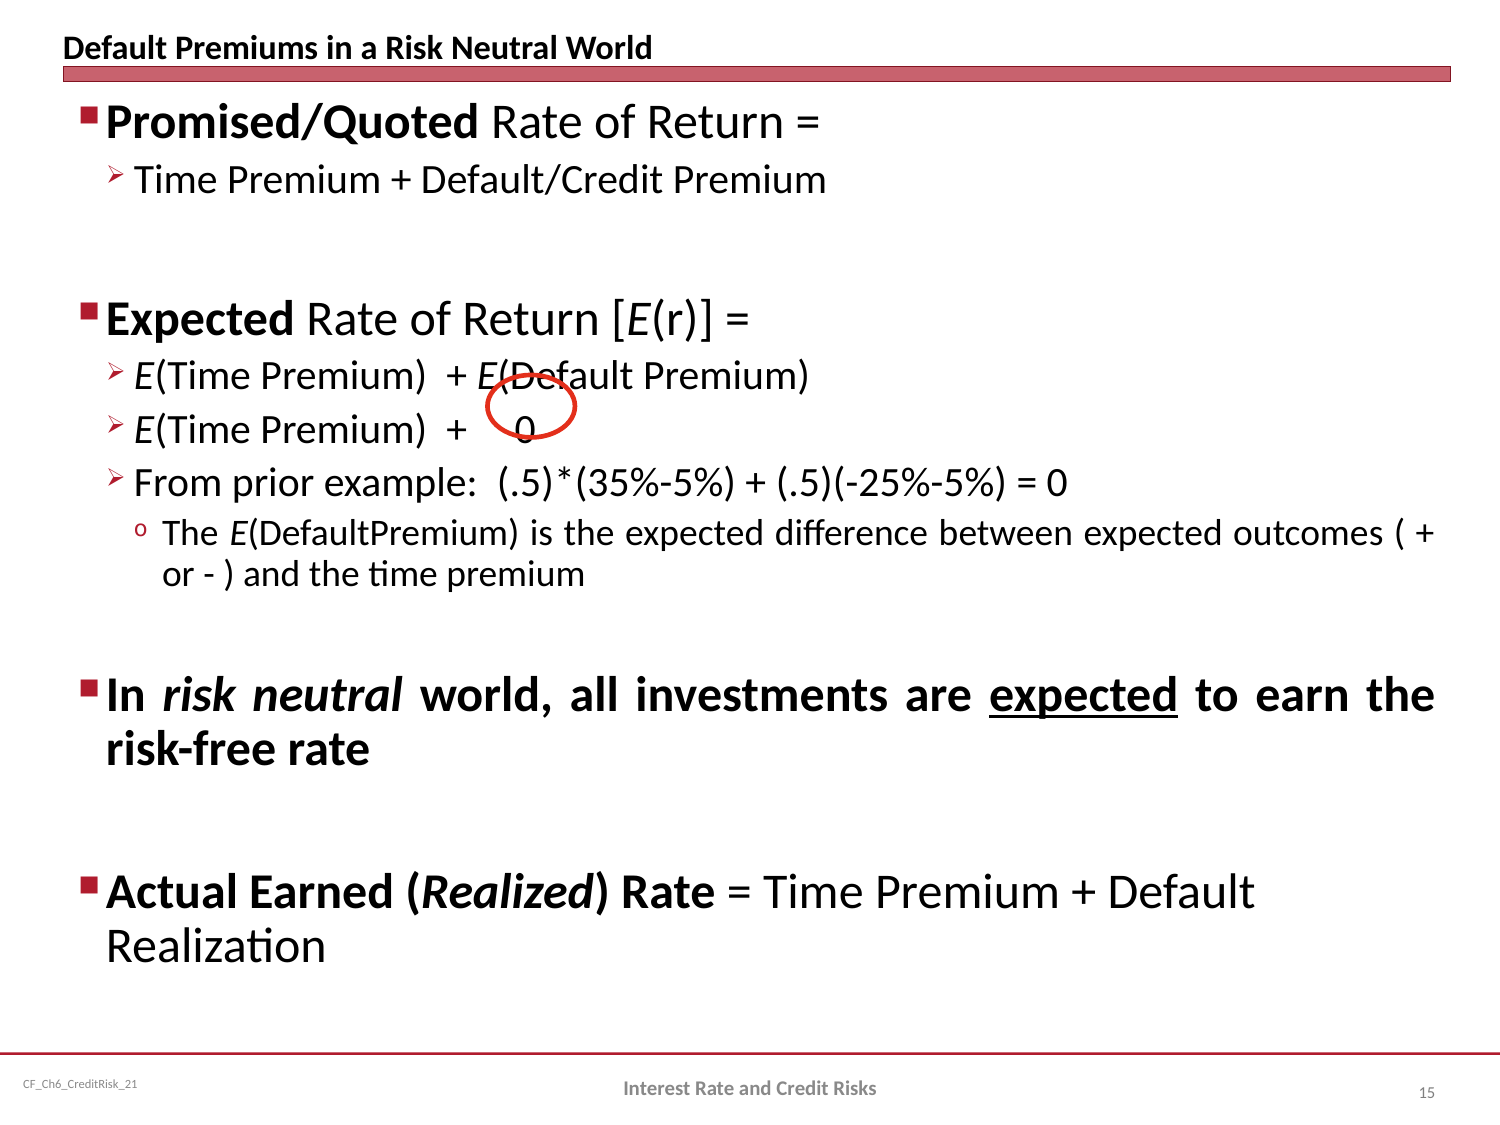

# Default Premiums in a Risk Neutral World
Promised/Quoted Rate of Return =
Time Premium + Default/Credit Premium

Expected Rate of Return [E(r)] =
E(Time Premium)  + E(Default Premium)
E(Time Premium)  +     0
From prior example:  (.5)*(35%-5%) + (.5)(-25%-5%) = 0
The E(DefaultPremium) is the expected difference between expected outcomes ( + or - ) and the time premium

In risk neutral world, all investments are expected to earn the risk-free rate

Actual Earned (Realized) Rate = Time Premium + Default Realization

Interest Rate and Credit Risks
15